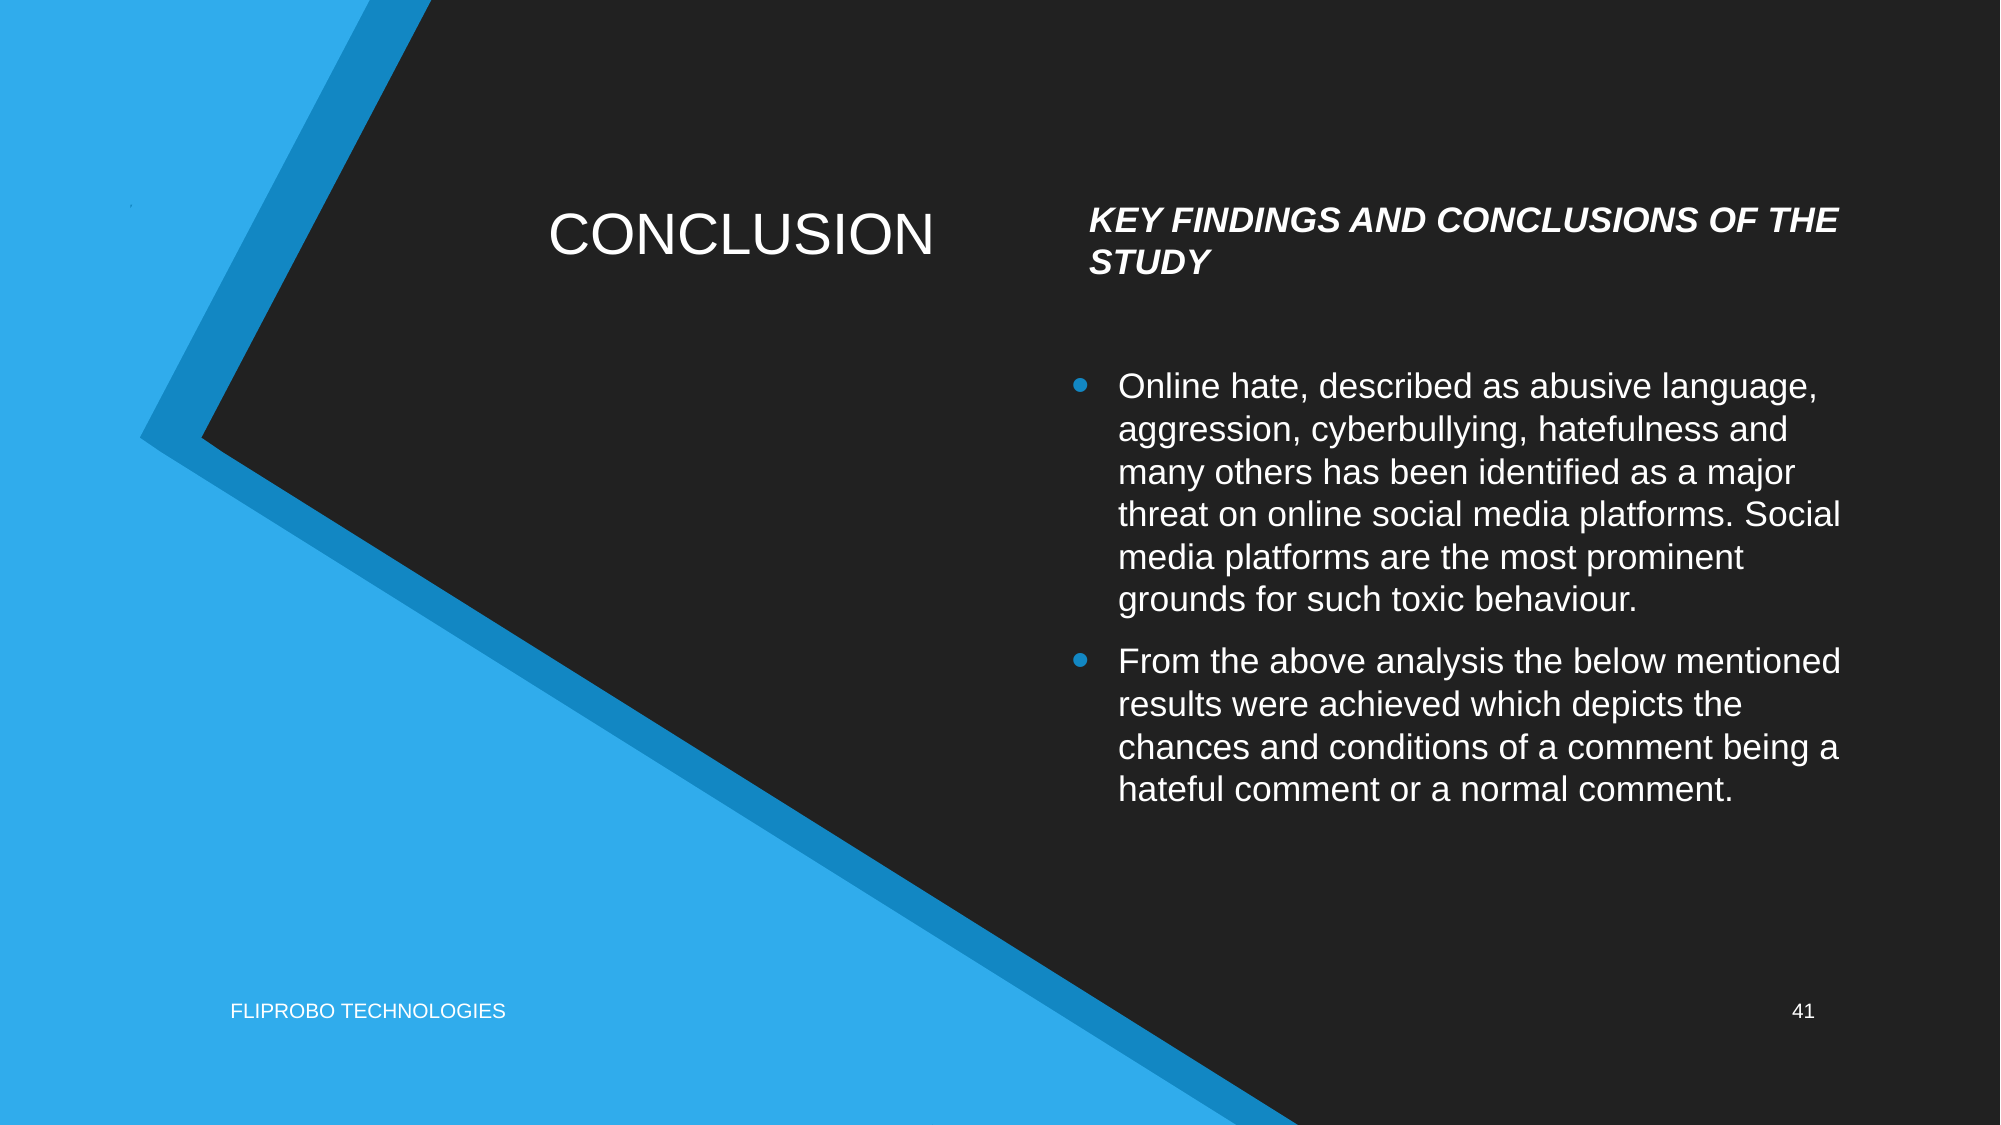

# CONCLUSION
KEY FINDINGS AND CONCLUSIONS OF THE STUDY

Online hate, described as abusive language, aggression, cyberbullying, hatefulness and many others has been identified as a major threat on online social media platforms. Social media platforms are the most prominent grounds for such toxic behaviour.
From the above analysis the below mentioned results were achieved which depicts the chances and conditions of a comment being a hateful comment or a normal comment.
FLIPROBO TECHNOLOGIES
41